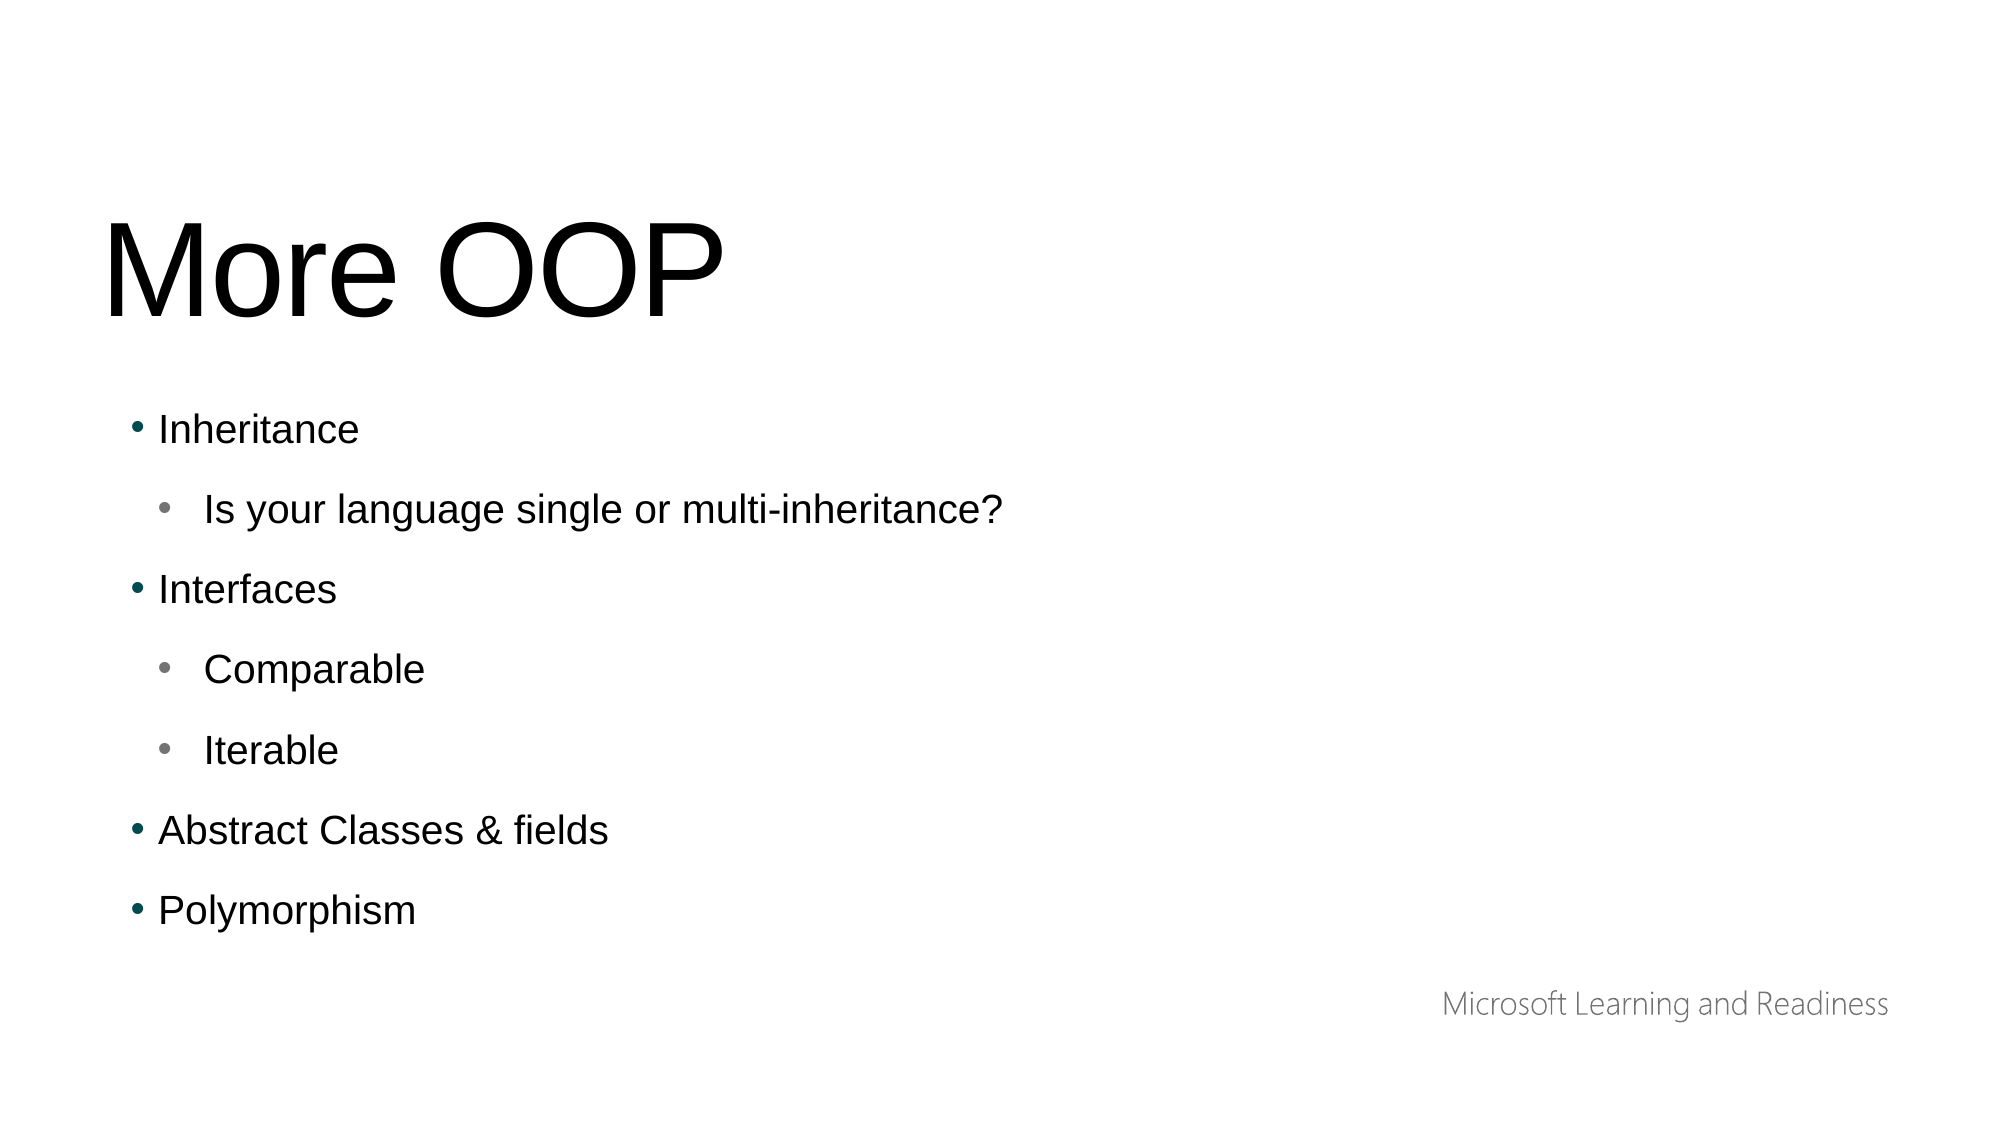

More OOP
Inheritance
Is your language single or multi-inheritance?
Interfaces
Comparable
Iterable
Abstract Classes & fields
Polymorphism